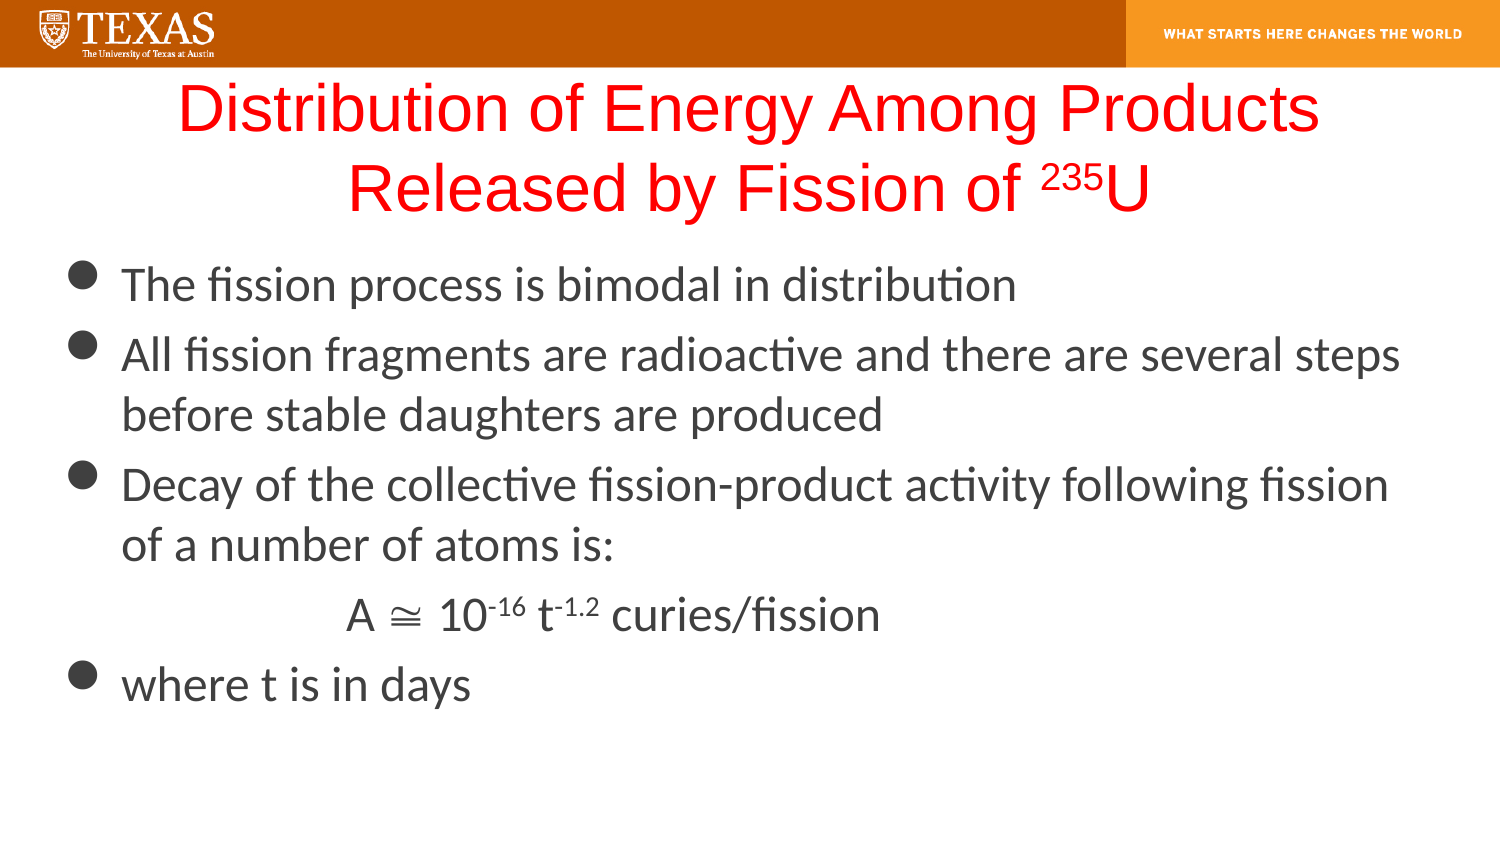

# Distribution of Energy Among Products Released by Fission of 235U
The fission process is bimodal in distribution
All fission fragments are radioactive and there are several steps before stable daughters are produced
Decay of the collective fission-product activity following fission of a number of atoms is:
                         A ≅ 10-16 t-1.2 curies/fission
where t is in days